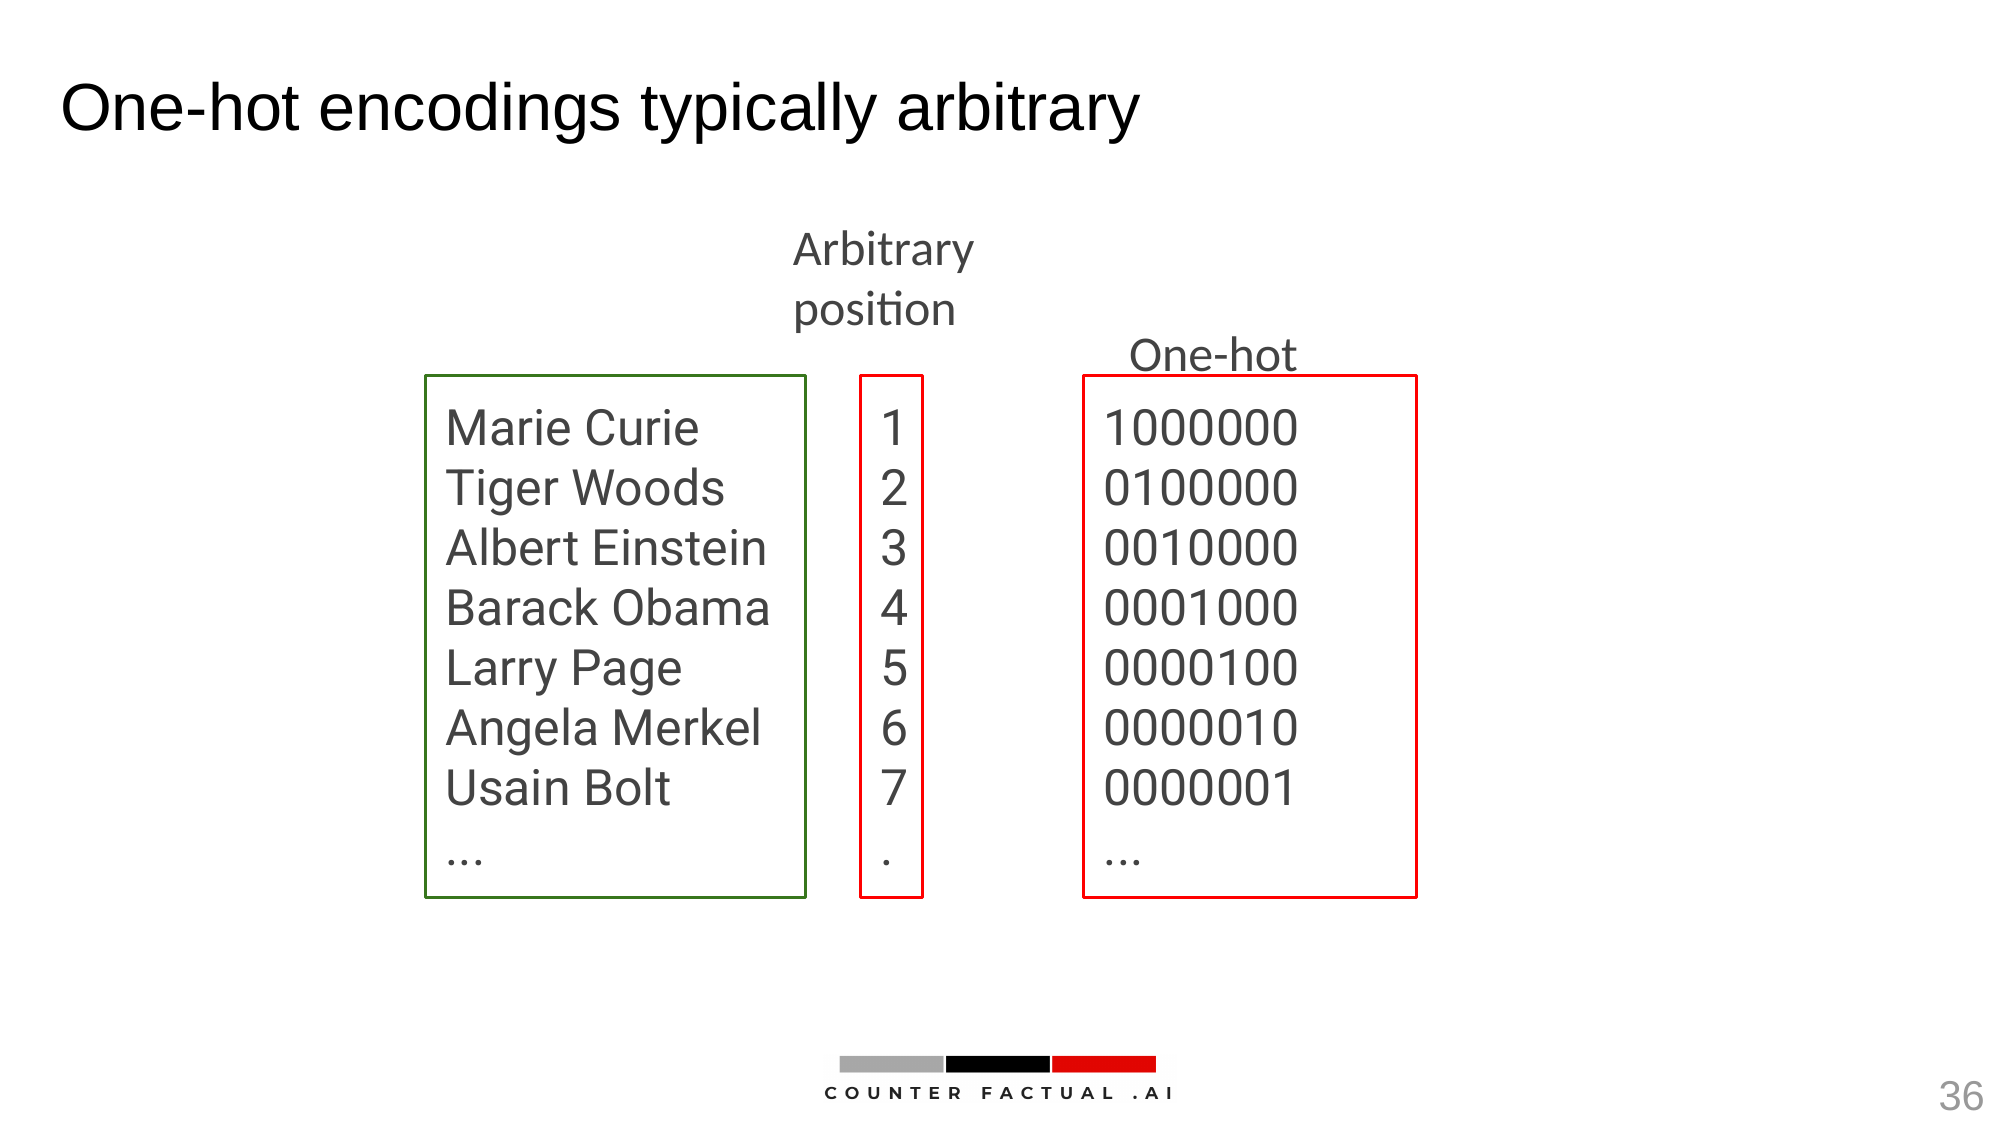

# One-hot encodings typically arbitrary
Arbitrary position
One-hot
Marie Curie
Tiger Woods
Albert Einstein
Barack Obama
Larry Page
Angela Merkel
Usain Bolt
...

1
2
3
4
5
6
7
.

1000000
0100000
0010000
0001000
0000100
0000010
0000001
...

36